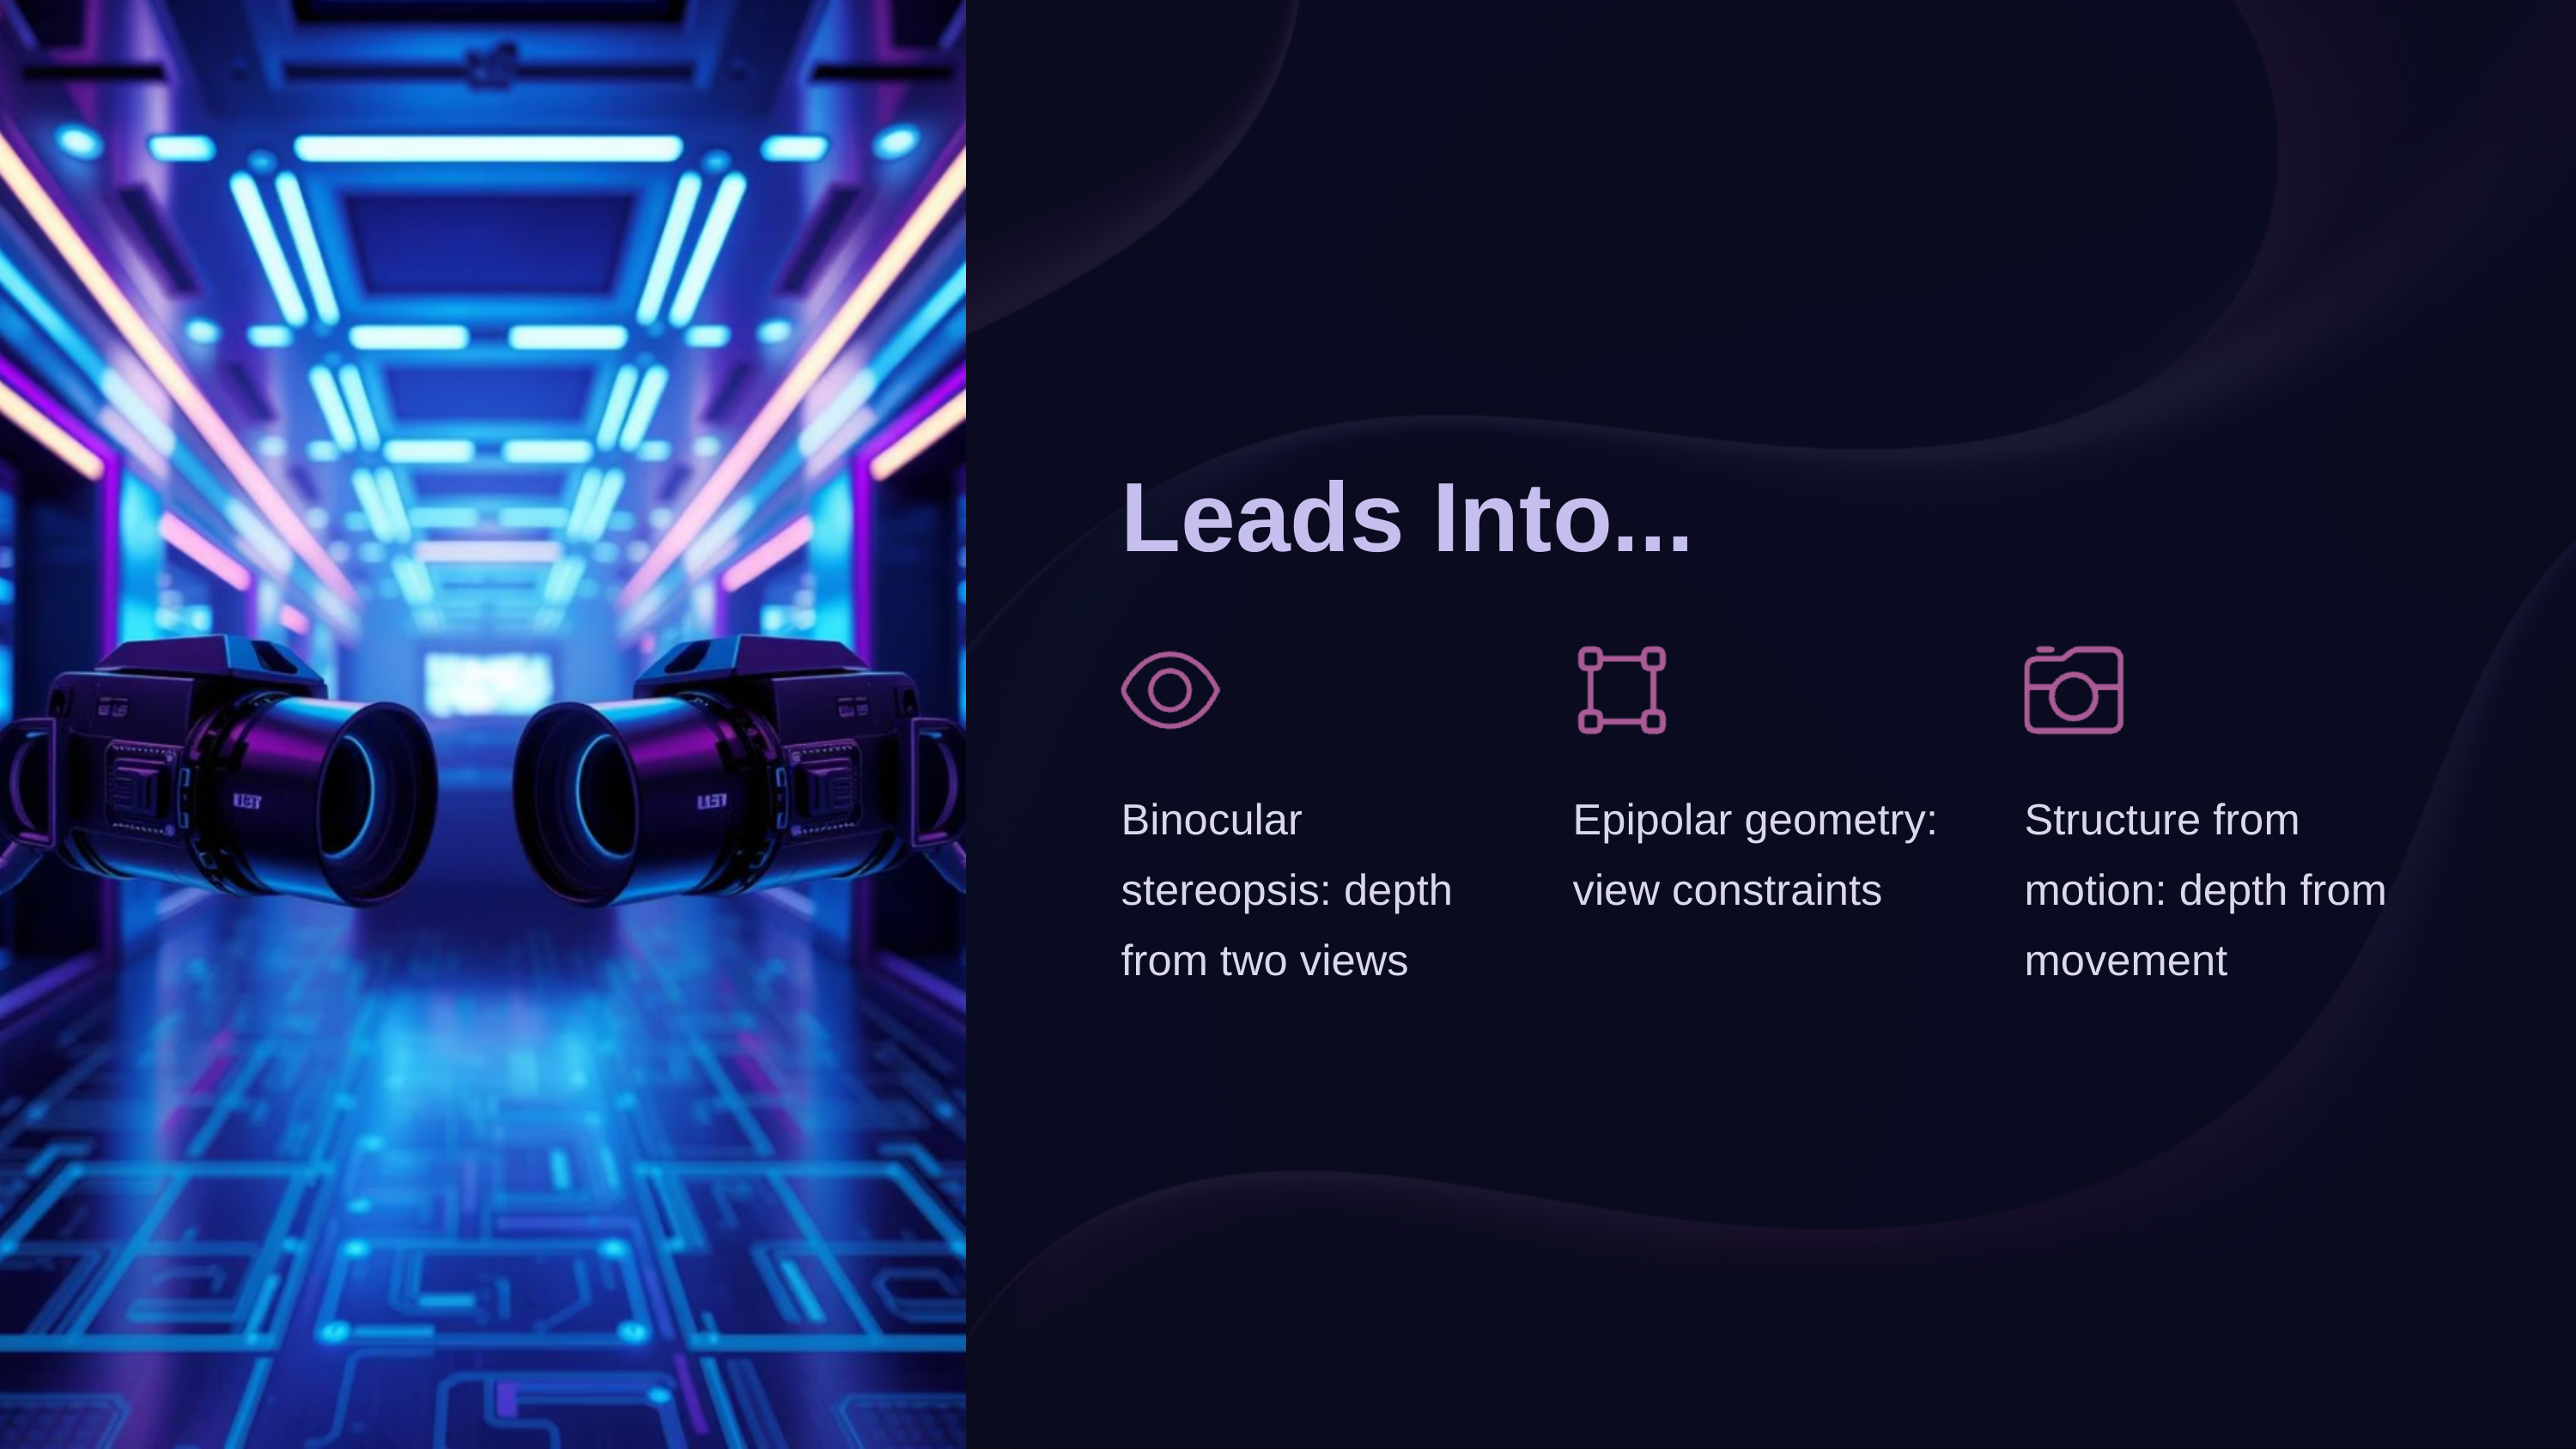

Leads Into...

Binocular stereopsis: depth from two views

Epipolar geometry: view constraints

Structure from motion: depth from movement